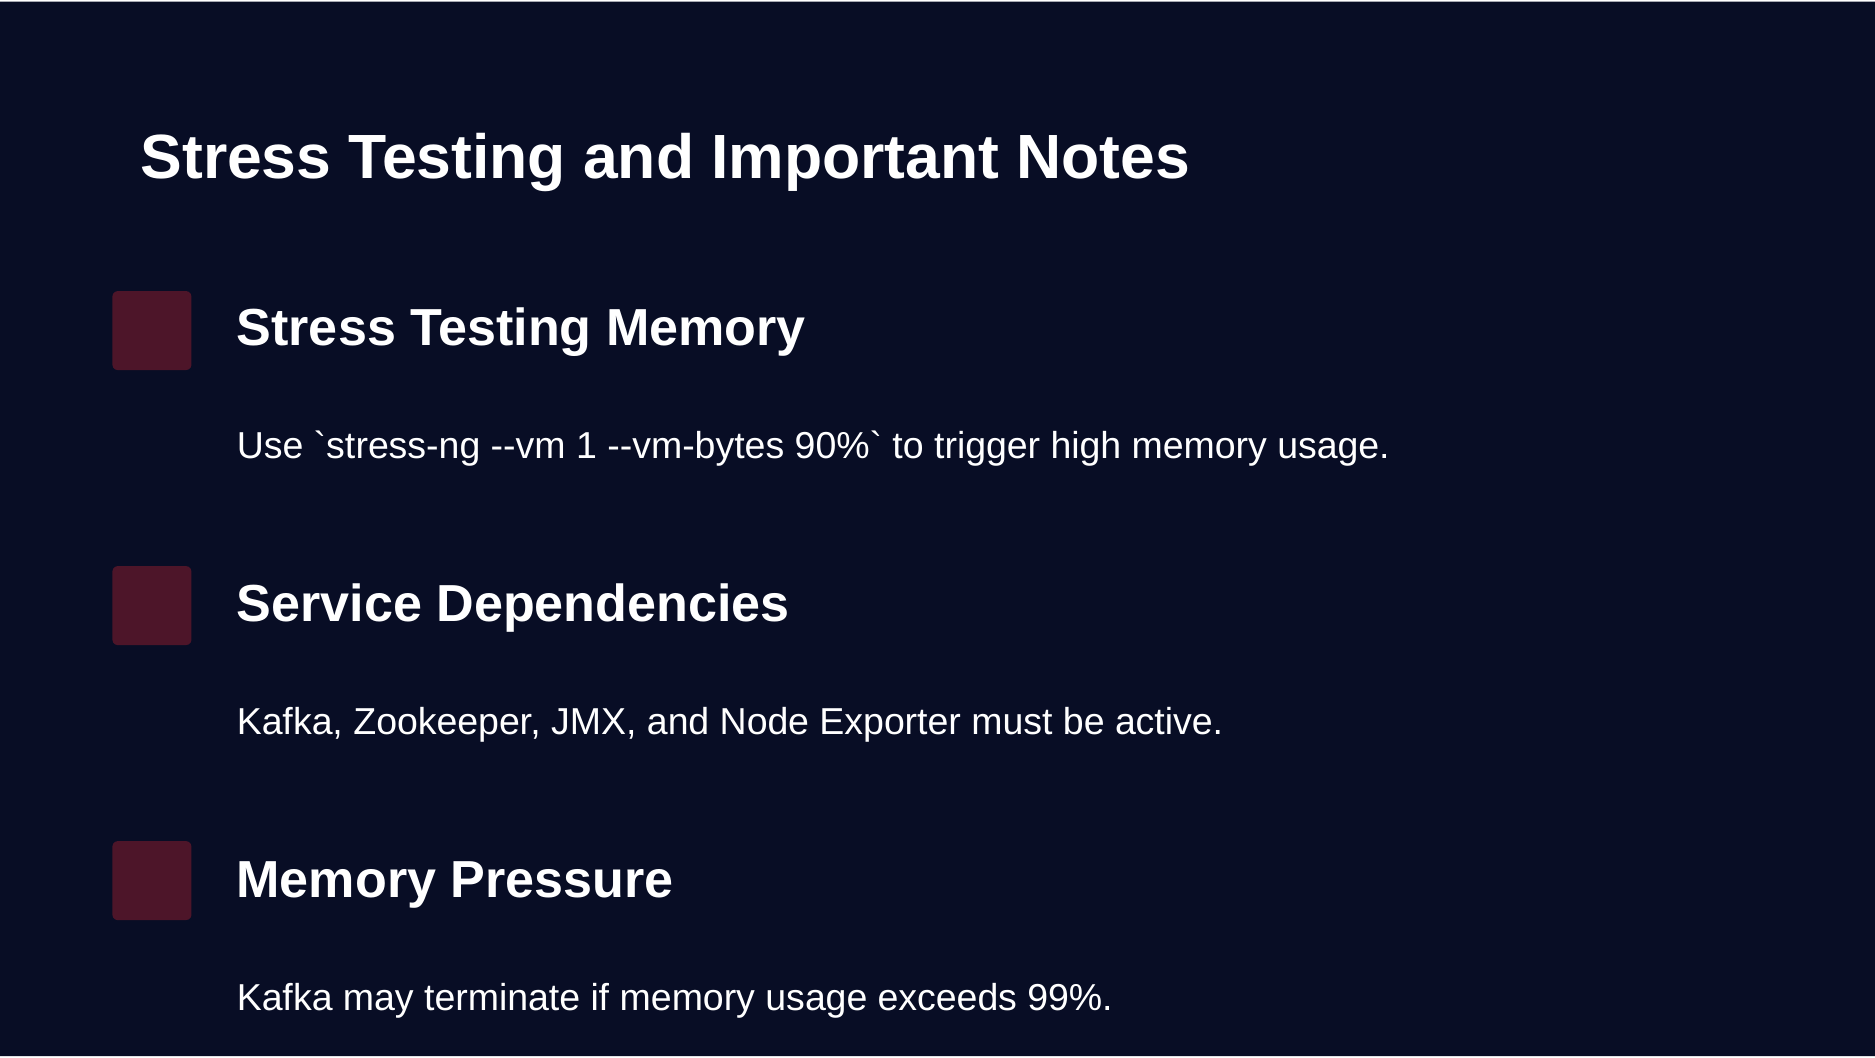

# Stress Testing and Important Notes

Stress Testing Memory

Use `stress-ng --vm 1 --vm-bytes 90%` to trigger high memory usage.

Service Dependencies

Kafka, Zookeeper, JMX, and Node Exporter must be active.

Memory Pressure

Kafka may terminate if memory usage exceeds 99%.